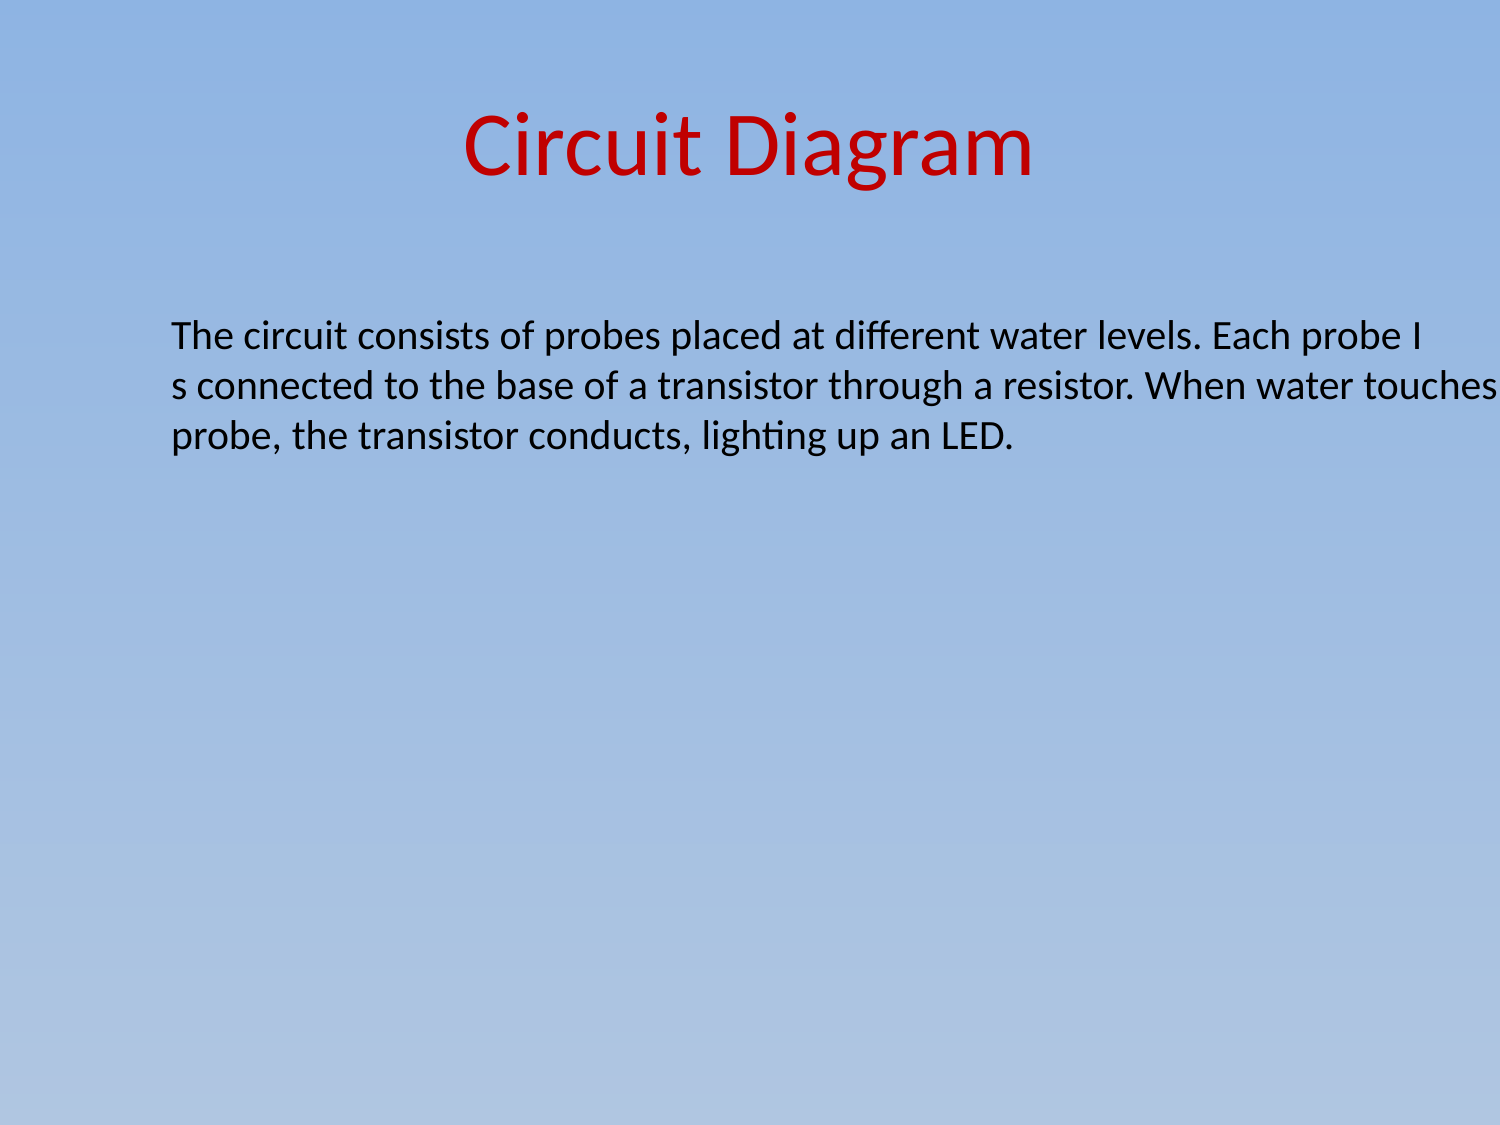

# Circuit Diagram

The circuit consists of probes placed at different water levels. Each probe I
s connected to the base of a transistor through a resistor. When water touches a
probe, the transistor conducts, lighting up an LED.